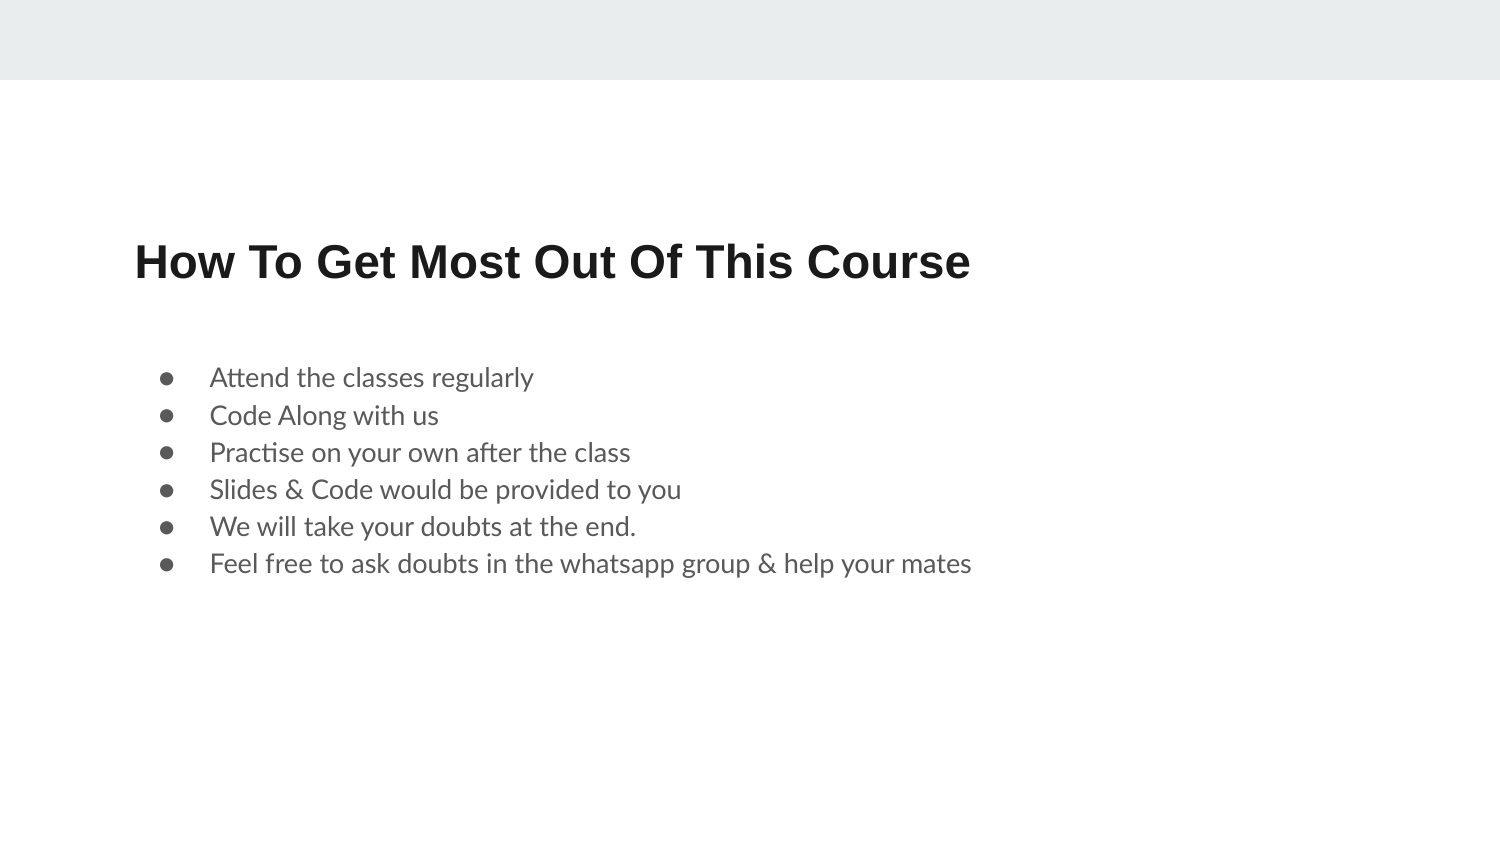

# How To Get Most Out Of This Course
Attend the classes regularly
Code Along with us
Practise on your own after the class
Slides & Code would be provided to you
We will take your doubts at the end.
Feel free to ask doubts in the whatsapp group & help your mates